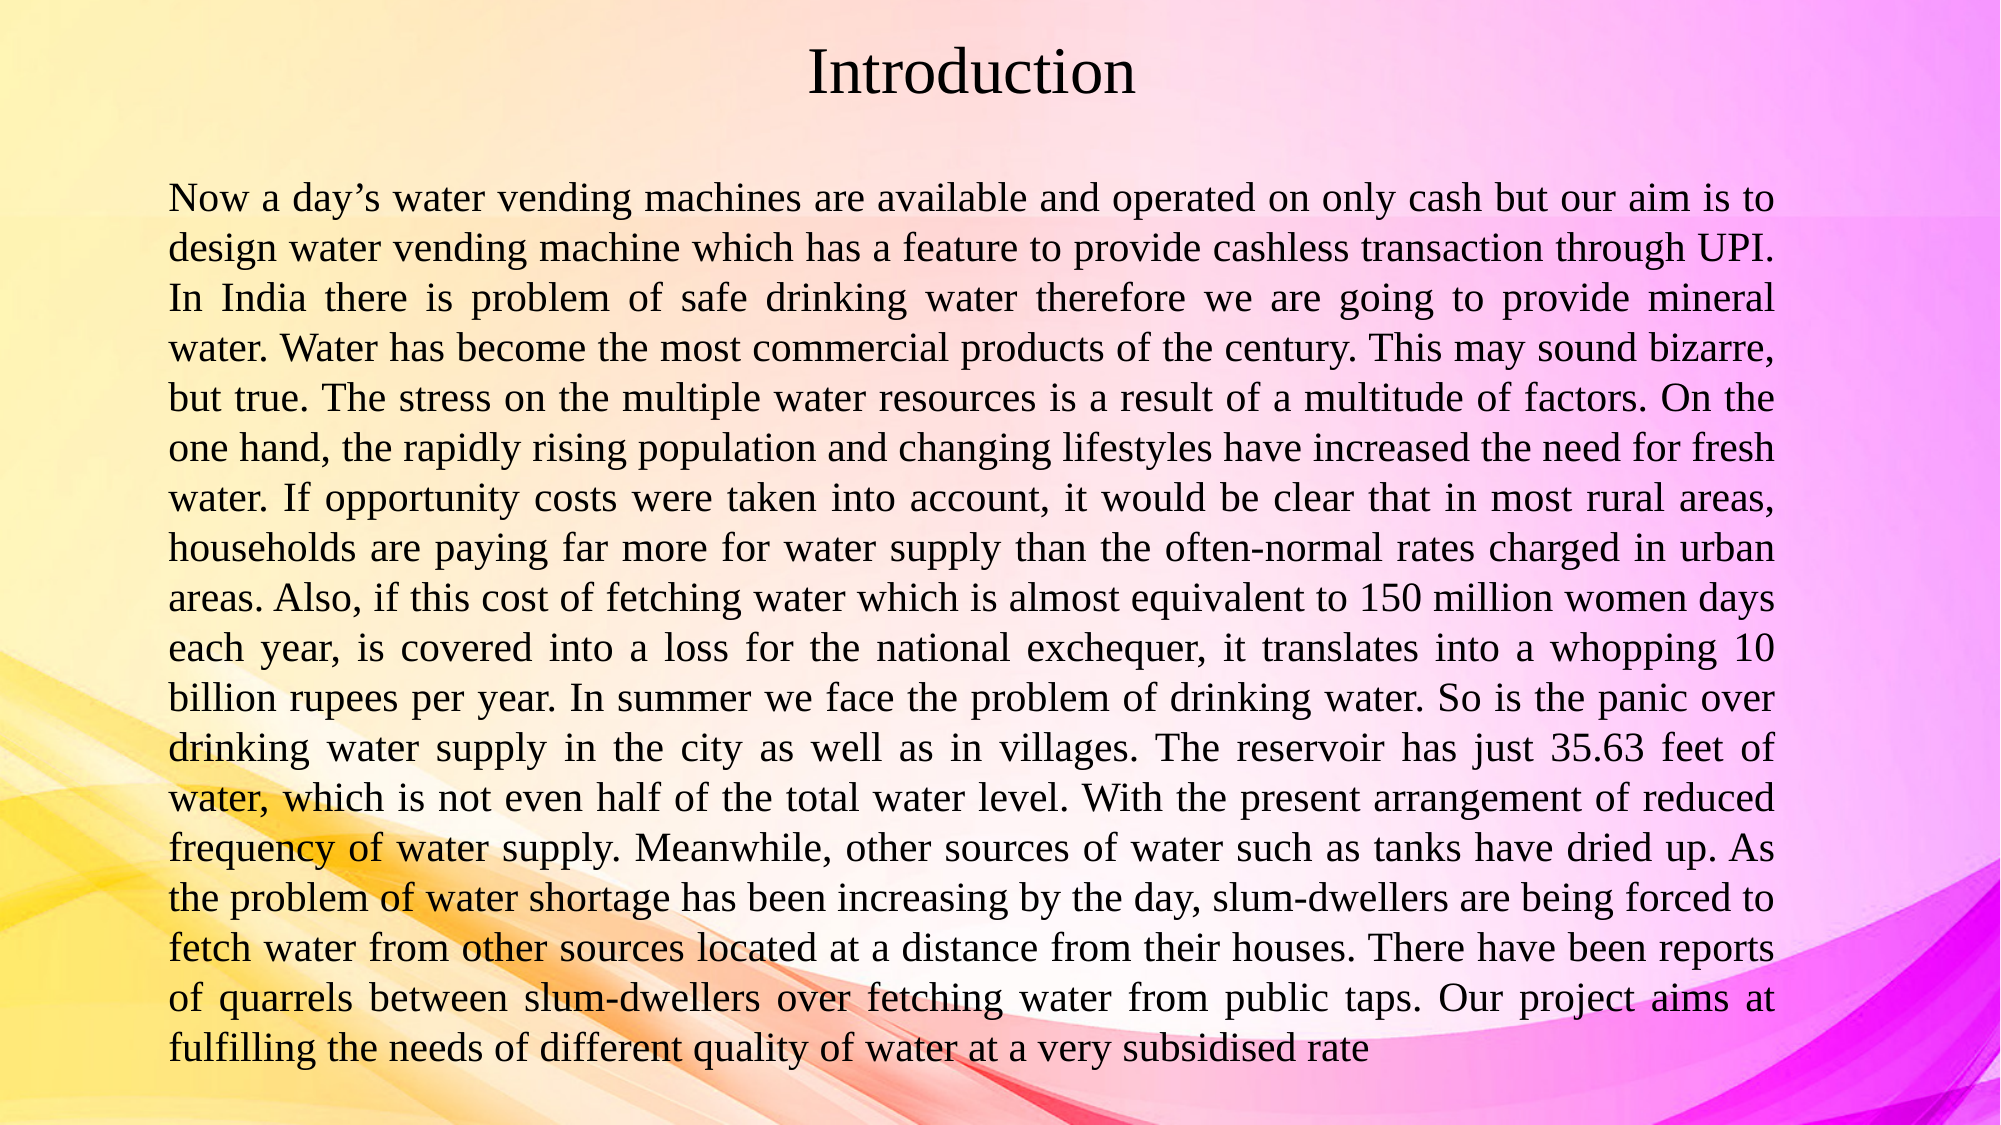

Introduction
Now a day’s water vending machines are available and operated on only cash but our aim is to design water vending machine which has a feature to provide cashless transaction through UPI. In India there is problem of safe drinking water therefore we are going to provide mineral water. Water has become the most commercial products of the century. This may sound bizarre, but true. The stress on the multiple water resources is a result of a multitude of factors. On the one hand, the rapidly rising population and changing lifestyles have increased the need for fresh water. If opportunity costs were taken into account, it would be clear that in most rural areas, households are paying far more for water supply than the often-normal rates charged in urban areas. Also, if this cost of fetching water which is almost equivalent to 150 million women days each year, is covered into a loss for the national exchequer, it translates into a whopping 10 billion rupees per year. In summer we face the problem of drinking water. So is the panic over drinking water supply in the city as well as in villages. The reservoir has just 35.63 feet of water, which is not even half of the total water level. With the present arrangement of reduced frequency of water supply. Meanwhile, other sources of water such as tanks have dried up. As the problem of water shortage has been increasing by the day, slum-dwellers are being forced to fetch water from other sources located at a distance from their houses. There have been reports of quarrels between slum-dwellers over fetching water from public taps. Our project aims at fulfilling the needs of different quality of water at a very subsidised rate